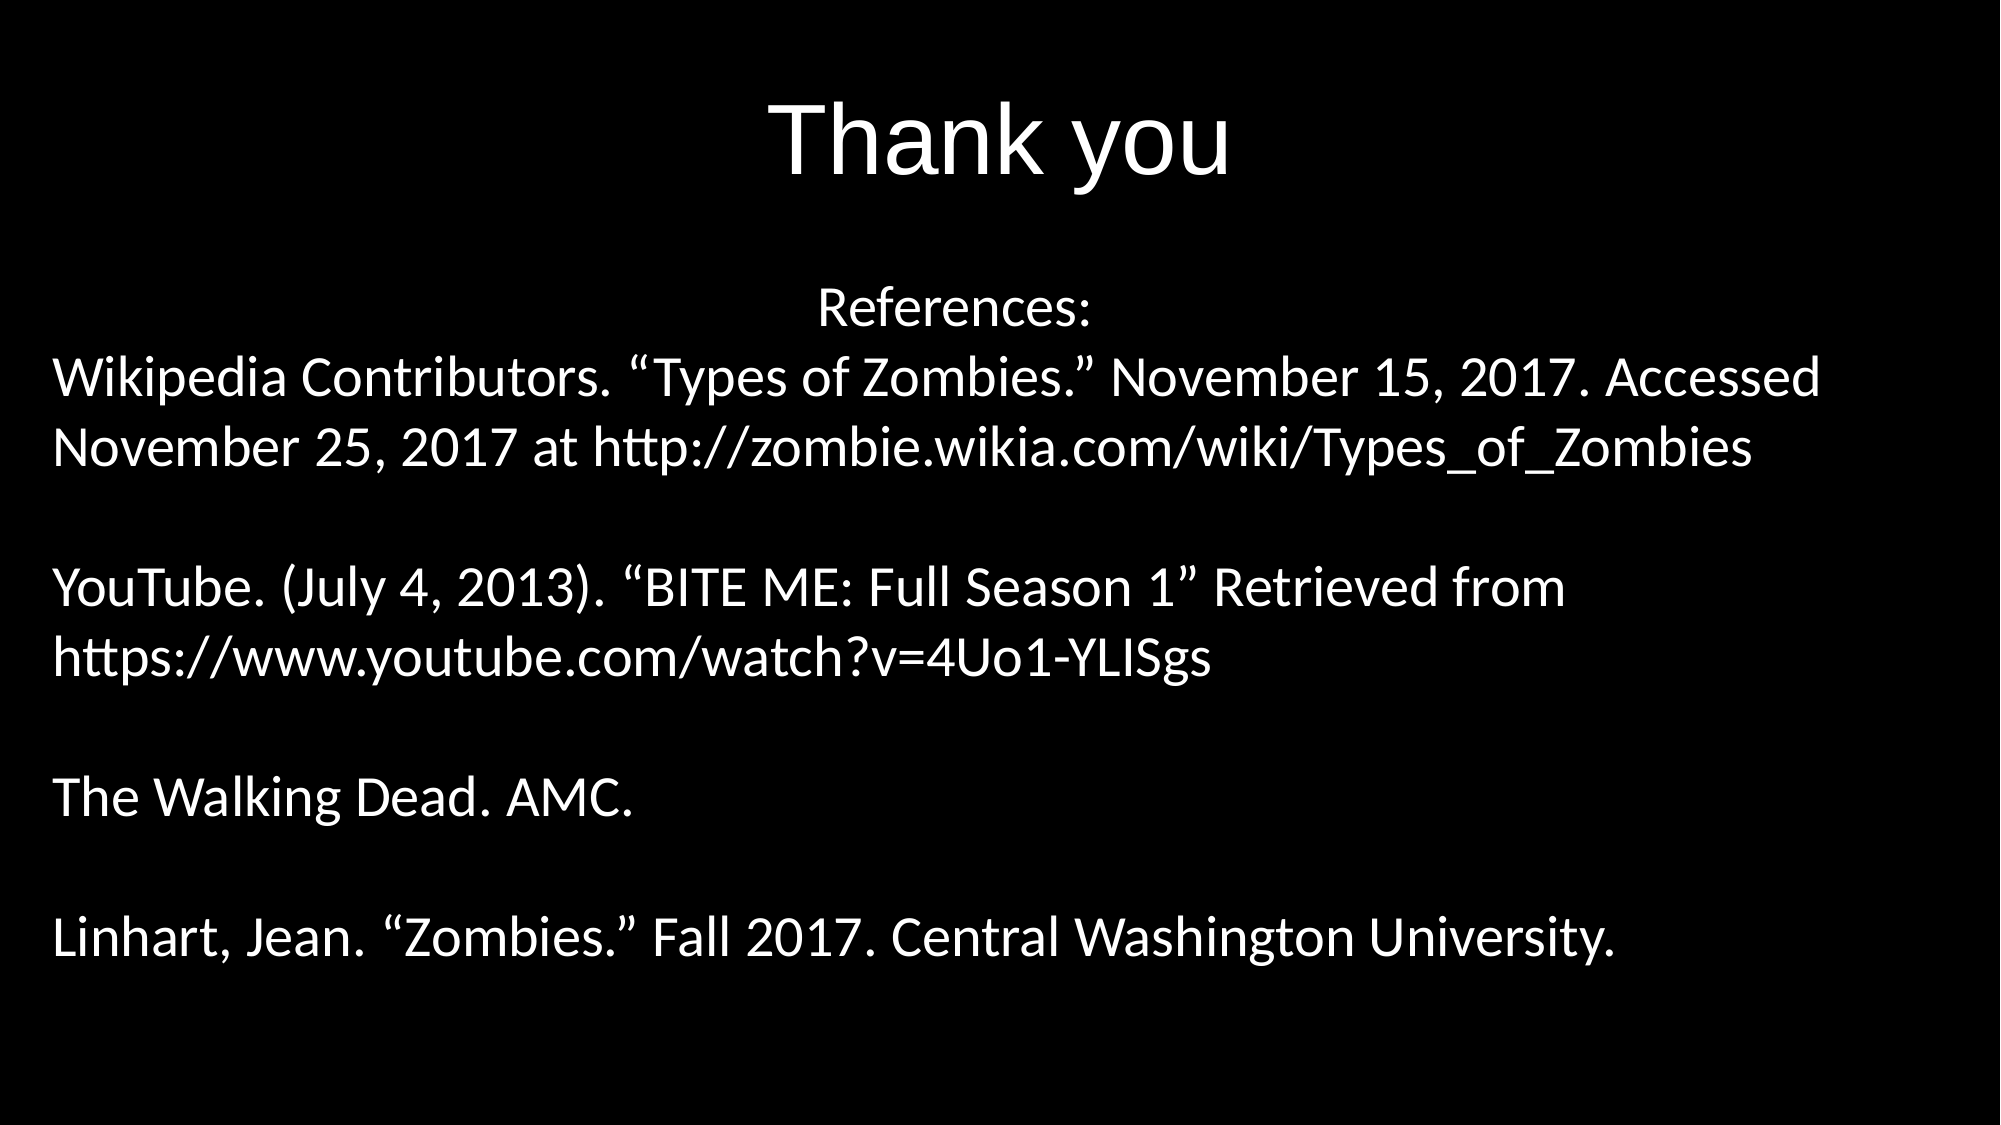

# Thank you
References:
Wikipedia Contributors. “Types of Zombies.” November 15, 2017. Accessed November 25, 2017 at http://zombie.wikia.com/wiki/Types_of_Zombies

YouTube. (July 4, 2013). “BITE ME: Full Season 1” Retrieved from https://www.youtube.com/watch?v=4Uo1-YLISgs

The Walking Dead. AMC.

Linhart, Jean. “Zombies.” Fall 2017. Central Washington University.